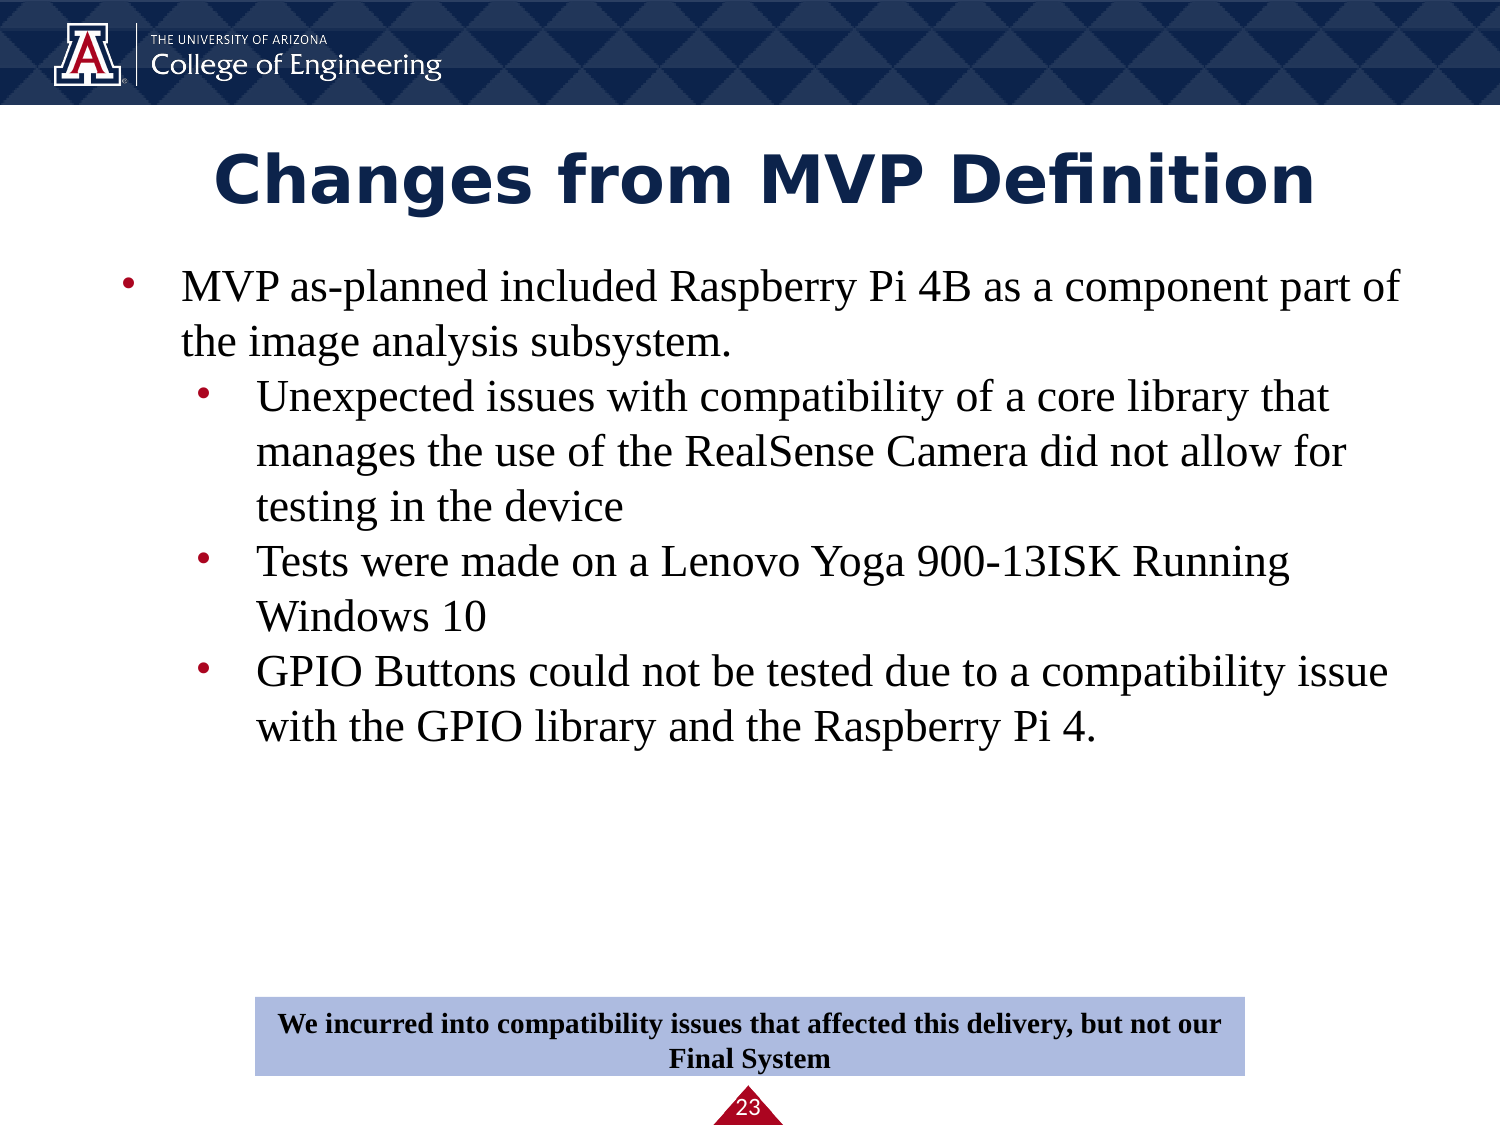

# Changes from MVP Definition
MVP as-planned included Raspberry Pi 4B as a component part of the image analysis subsystem.
Unexpected issues with compatibility of a core library that manages the use of the RealSense Camera did not allow for testing in the device
Tests were made on a Lenovo Yoga 900-13ISK Running Windows 10
GPIO Buttons could not be tested due to a compatibility issue with the GPIO library and the Raspberry Pi 4.
We incurred into compatibility issues that affected this delivery, but not our Final System
23